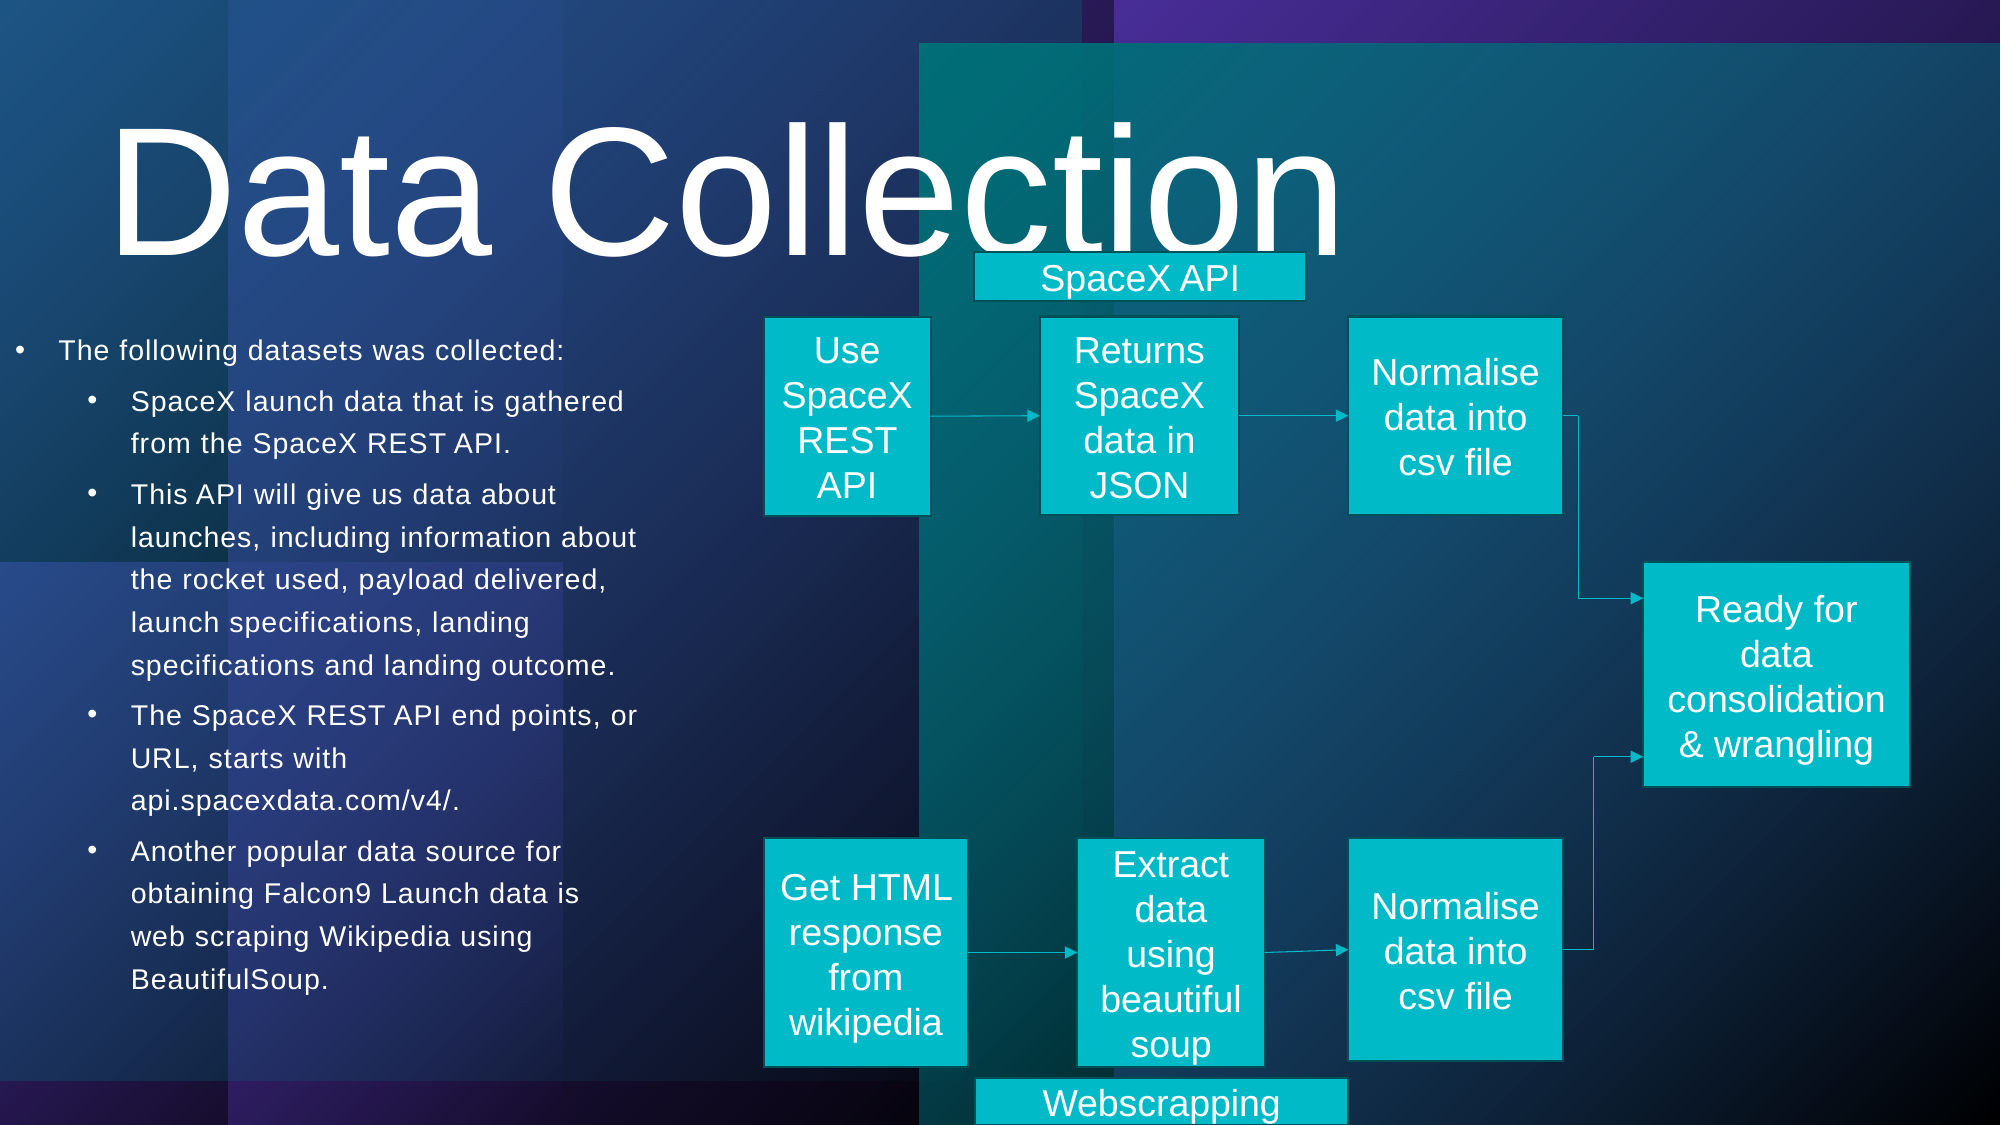

# Data Collection
SpaceX API
The following datasets was collected:
SpaceX launch data that is gathered from the SpaceX REST API.
This API will give us data about launches, including information about the rocket used, payload delivered, launch specifications, landing specifications and landing outcome.
The SpaceX REST API end points, or URL, starts with api.spacexdata.com/v4/.
Another popular data source for obtaining Falcon9 Launch data is web scraping Wikipedia using BeautifulSoup.

Normalise data into csv file
Use SpaceX
REST API
Returns SpaceX data in JSON
Ready for data consolidation & wrangling
Extract data using beautiful soup
Normalise data into csv file
Get HTML response from wikipedia
Webscrapping